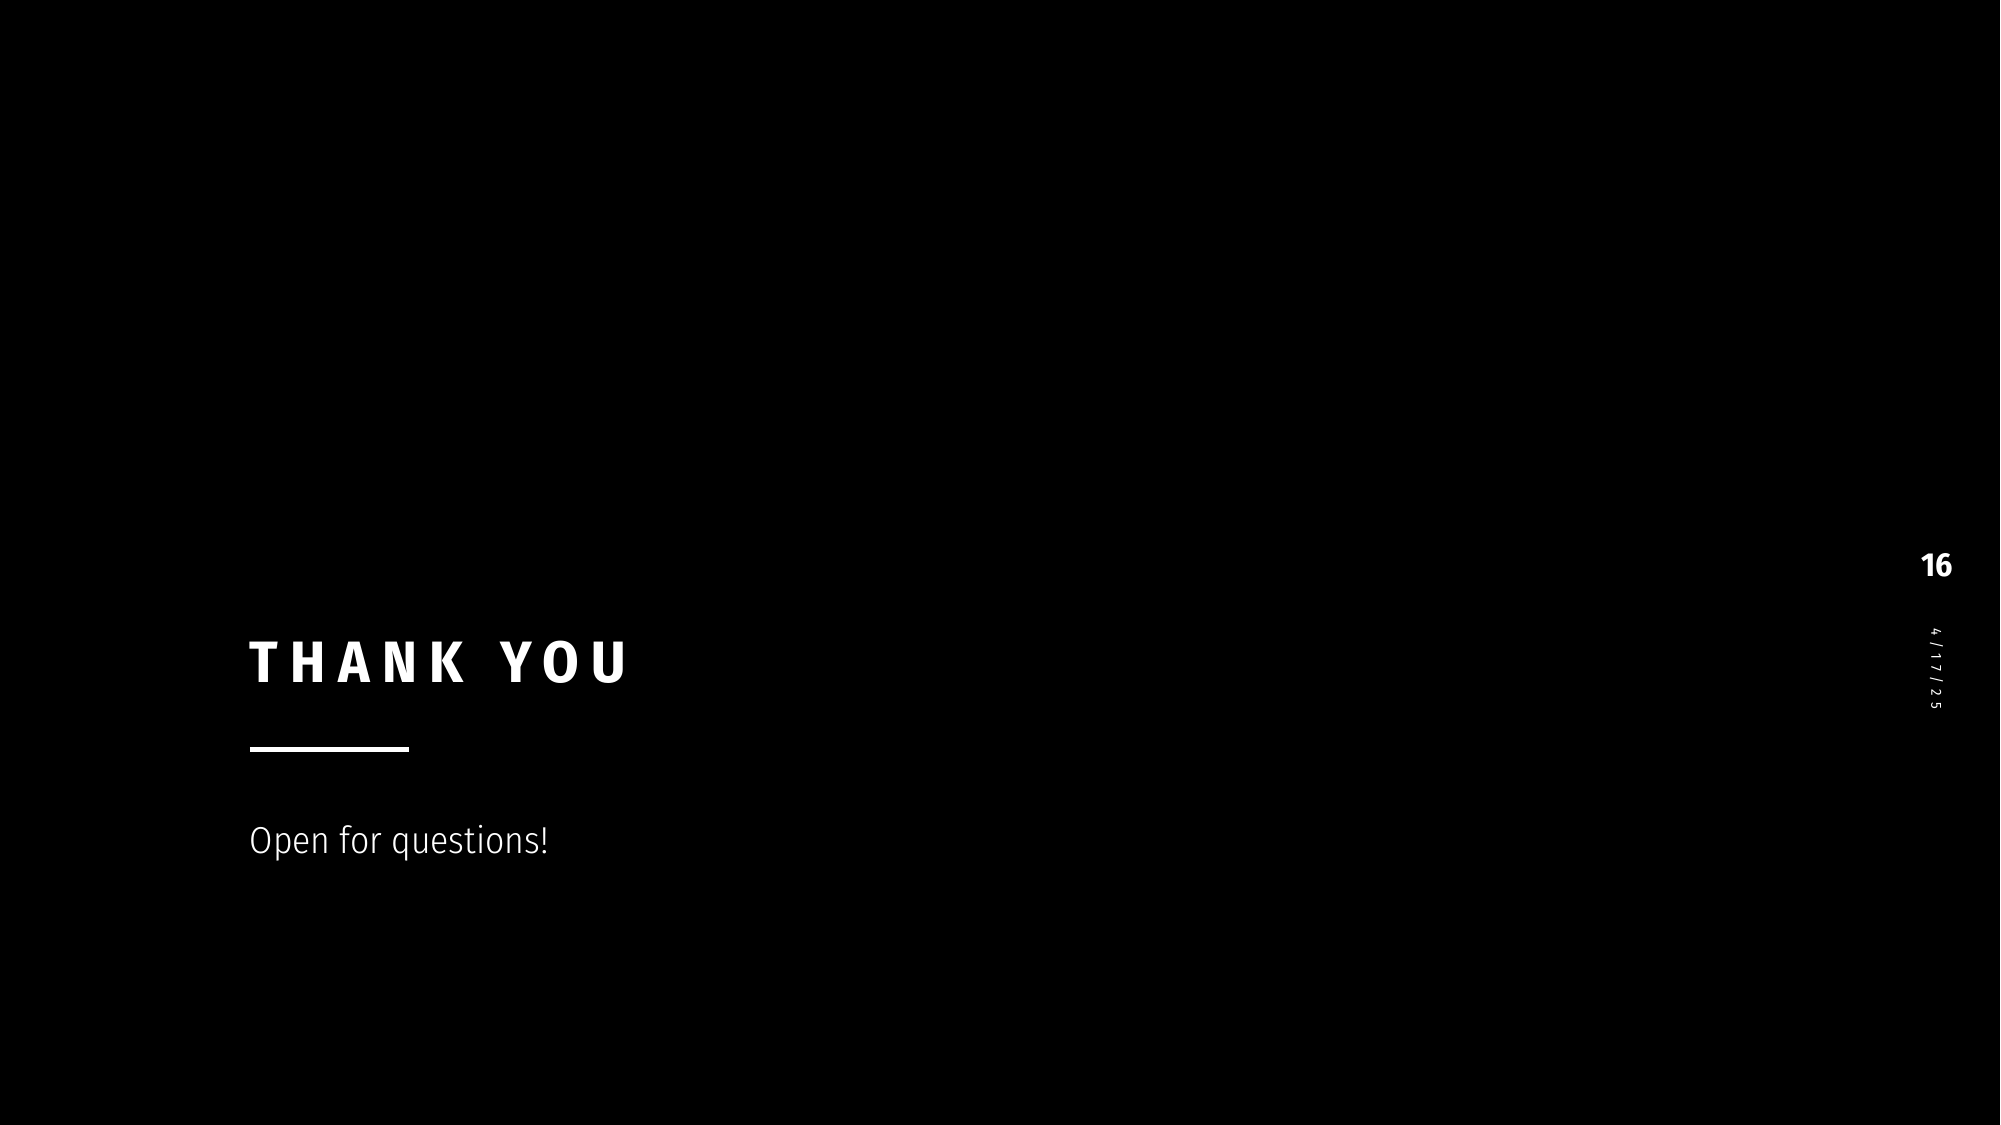

# Thank you

16
Open for questions!
4/17/25